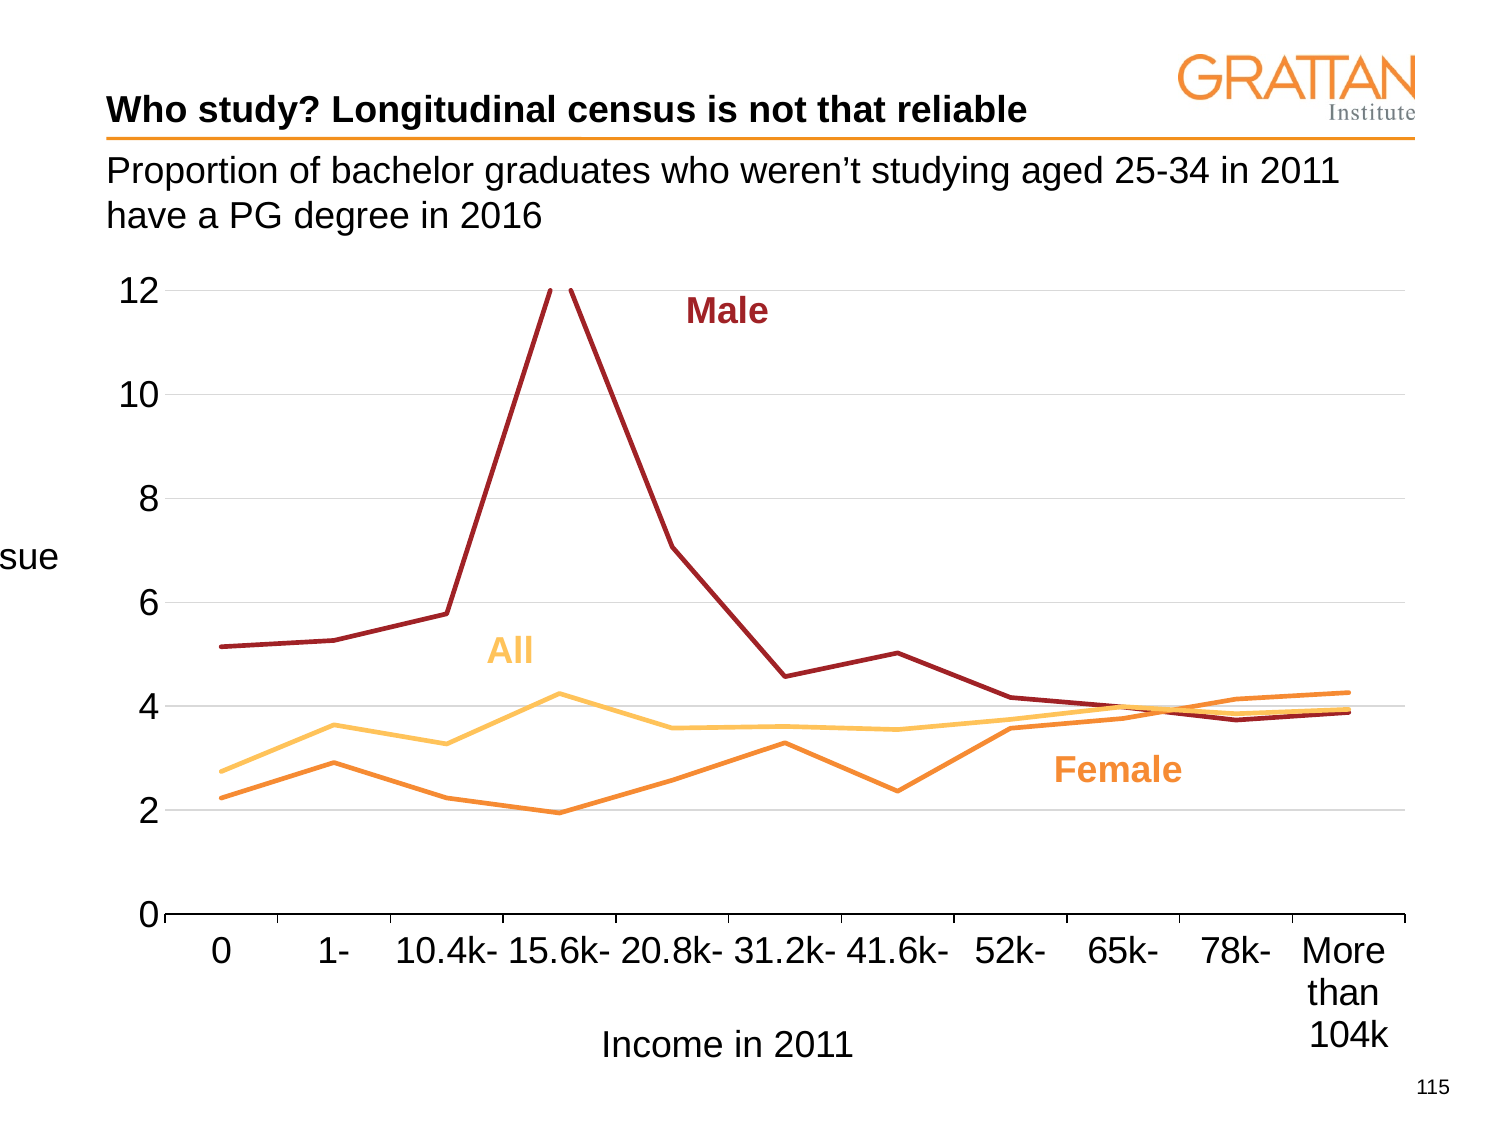

# Who study? Longitudinal census is not that reliable
Proportion of bachelor graduates who weren’t studying aged 25-34 in 2011 have a PG degree in 2016

### Chart

| Category | Male | Female | All |
|---|---|---|---|
| 0 | 5.144299652043393 | 2.2324804361206363 | 2.742318460502534 |
| 1- | 5.266042247907532 | 2.9166235723467446 | 3.641136563480805 |
| 10.4k- | 5.77765818405474 | 2.2347323816385596 | 3.273022415962938 |
| 15.6k- | 12.552097188968698 | 1.9450253206016477 | 4.244393312463584 |
| 20.8k- | 7.064856139018137 | 2.575931552367114 | 3.5792898841994454 |
| 31.2k- | 4.567687561140793 | 3.2973428665154625 | 3.610975109172466 |
| 41.6k- | 5.026453493425742 | 2.3645230666707056 | 3.550790693987555 |
| 52k- | 4.167215485170193 | 3.574946855394825 | 3.7460885825853625 |
| 65k- | 3.983542383708986 | 3.7643500160512198 | 3.99088911168839 |
| 78k- | 3.7328903741392043 | 4.136965944272446 | 3.8543646562514495 |
| More
than
104k | 3.8803068321724736 | 4.261541356633896 | 3.939217866647967 |
Male
Can’t do by discipline using
the longitudinal data due to sample size issue
All
Female
Income in 2011